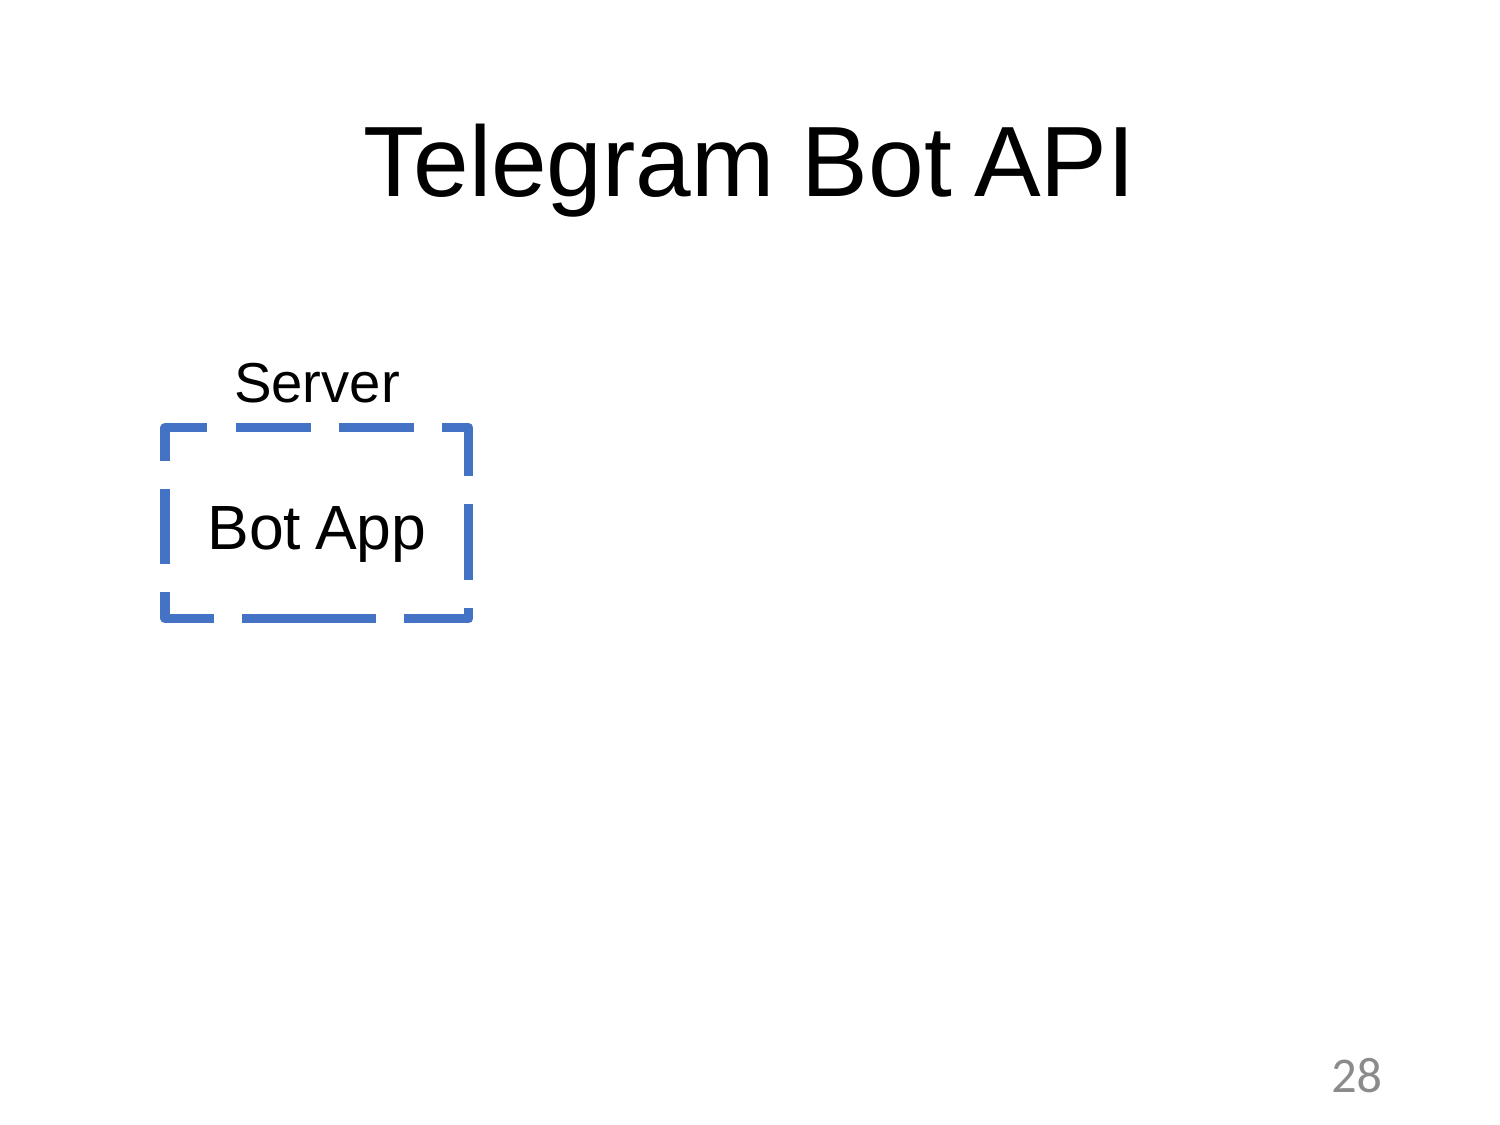

Telegram Bot API
Server

Bot App
28